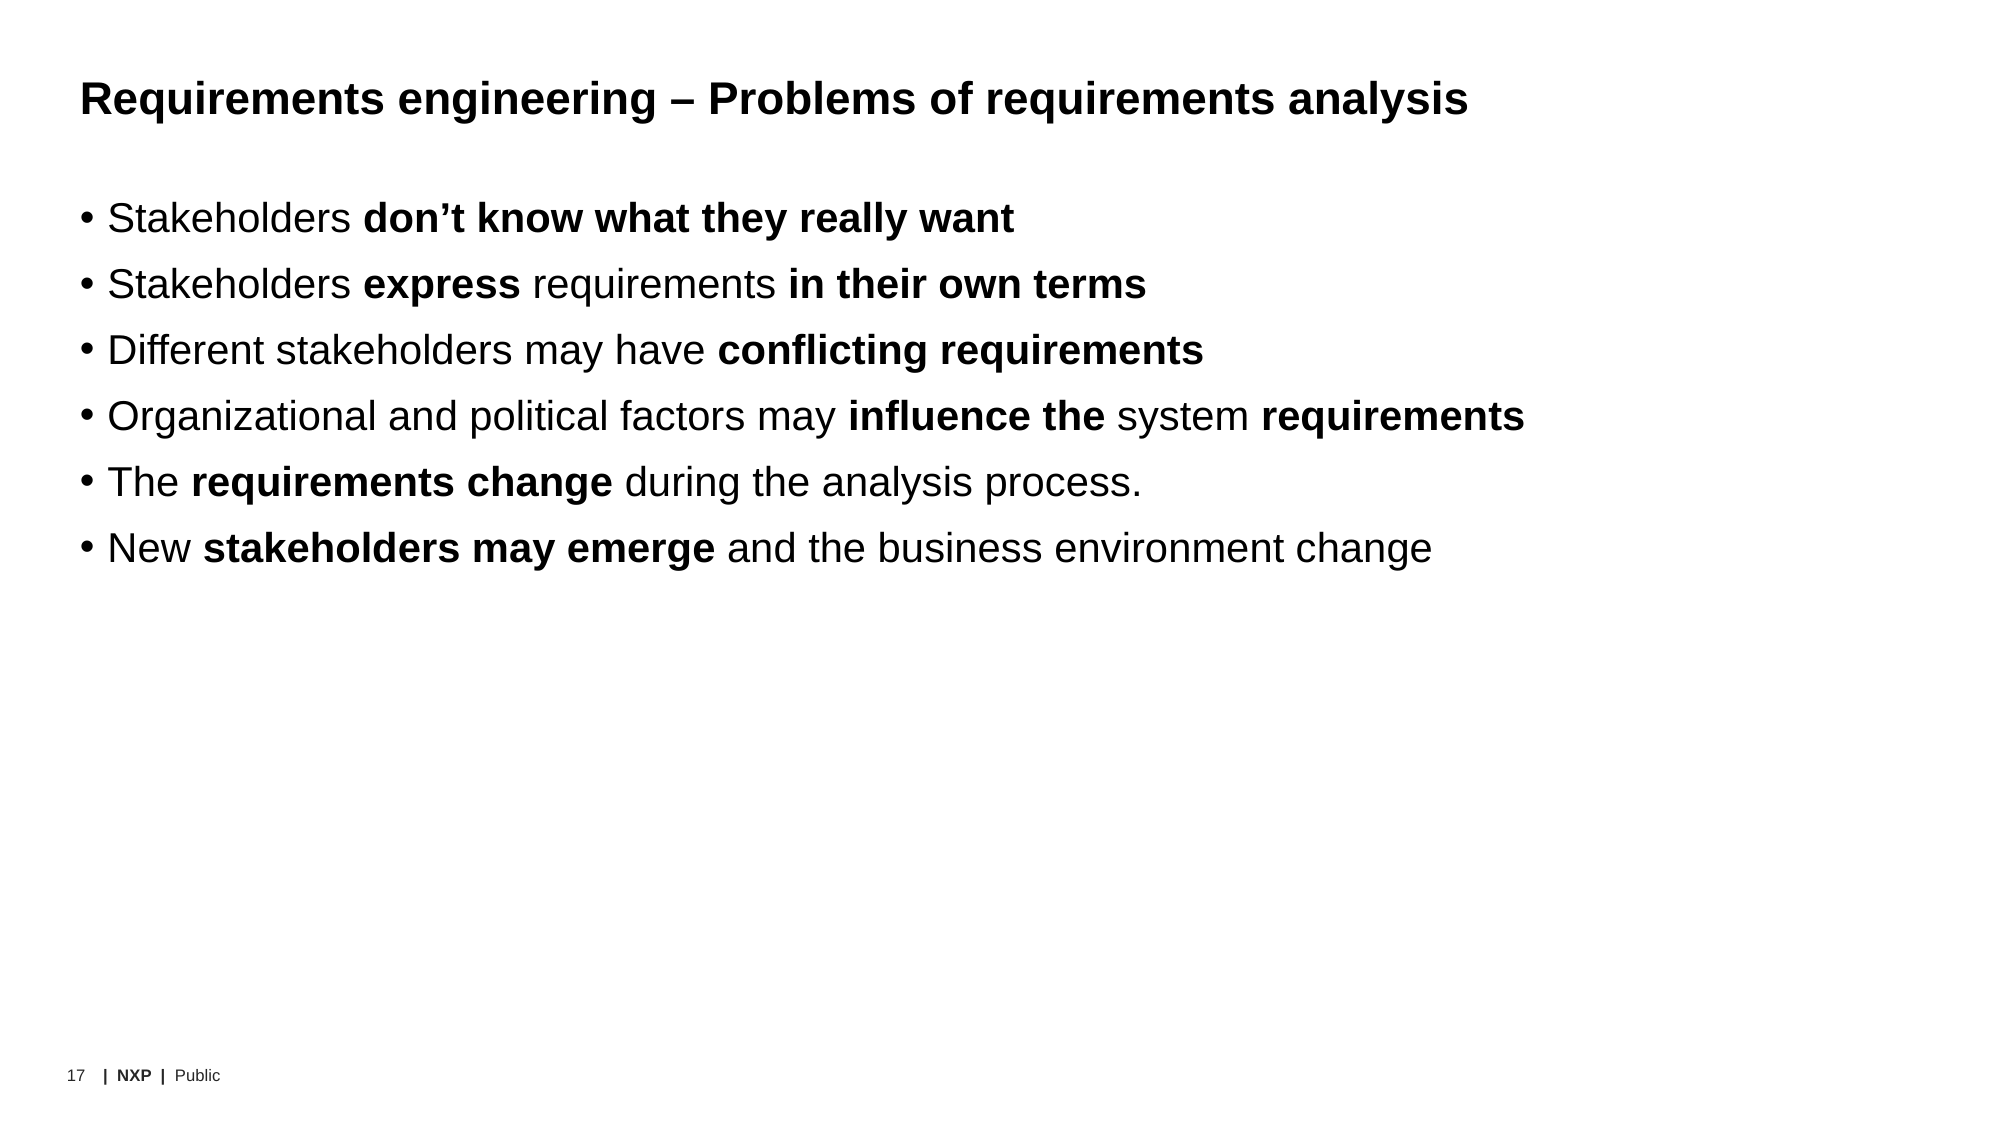

# Requirements engineering – Problems of requirements analysis
Stakeholders don’t know what they really want
Stakeholders express requirements in their own terms
Different stakeholders may have conflicting requirements
Organizational and political factors may influence the system requirements
The requirements change during the analysis process.
New stakeholders may emerge and the business environment change